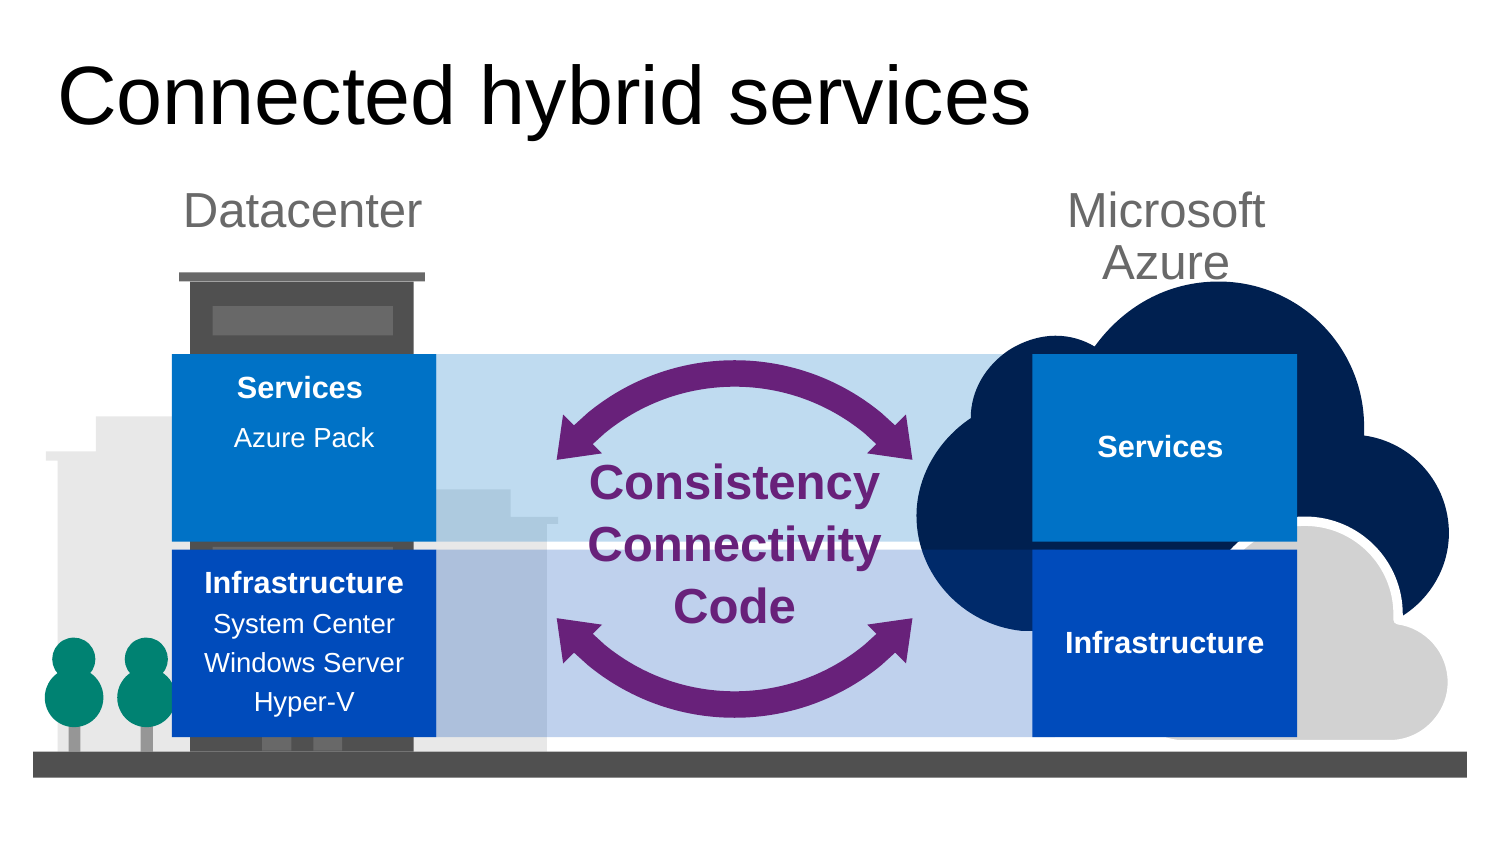

# Connected hybrid services
Datacenter
Microsoft Azure

Services
Azure Pack

Services
Consistency
Connectivity
Code

Infrastructure
System Center
Windows Server
Hyper-V

Infrastructure